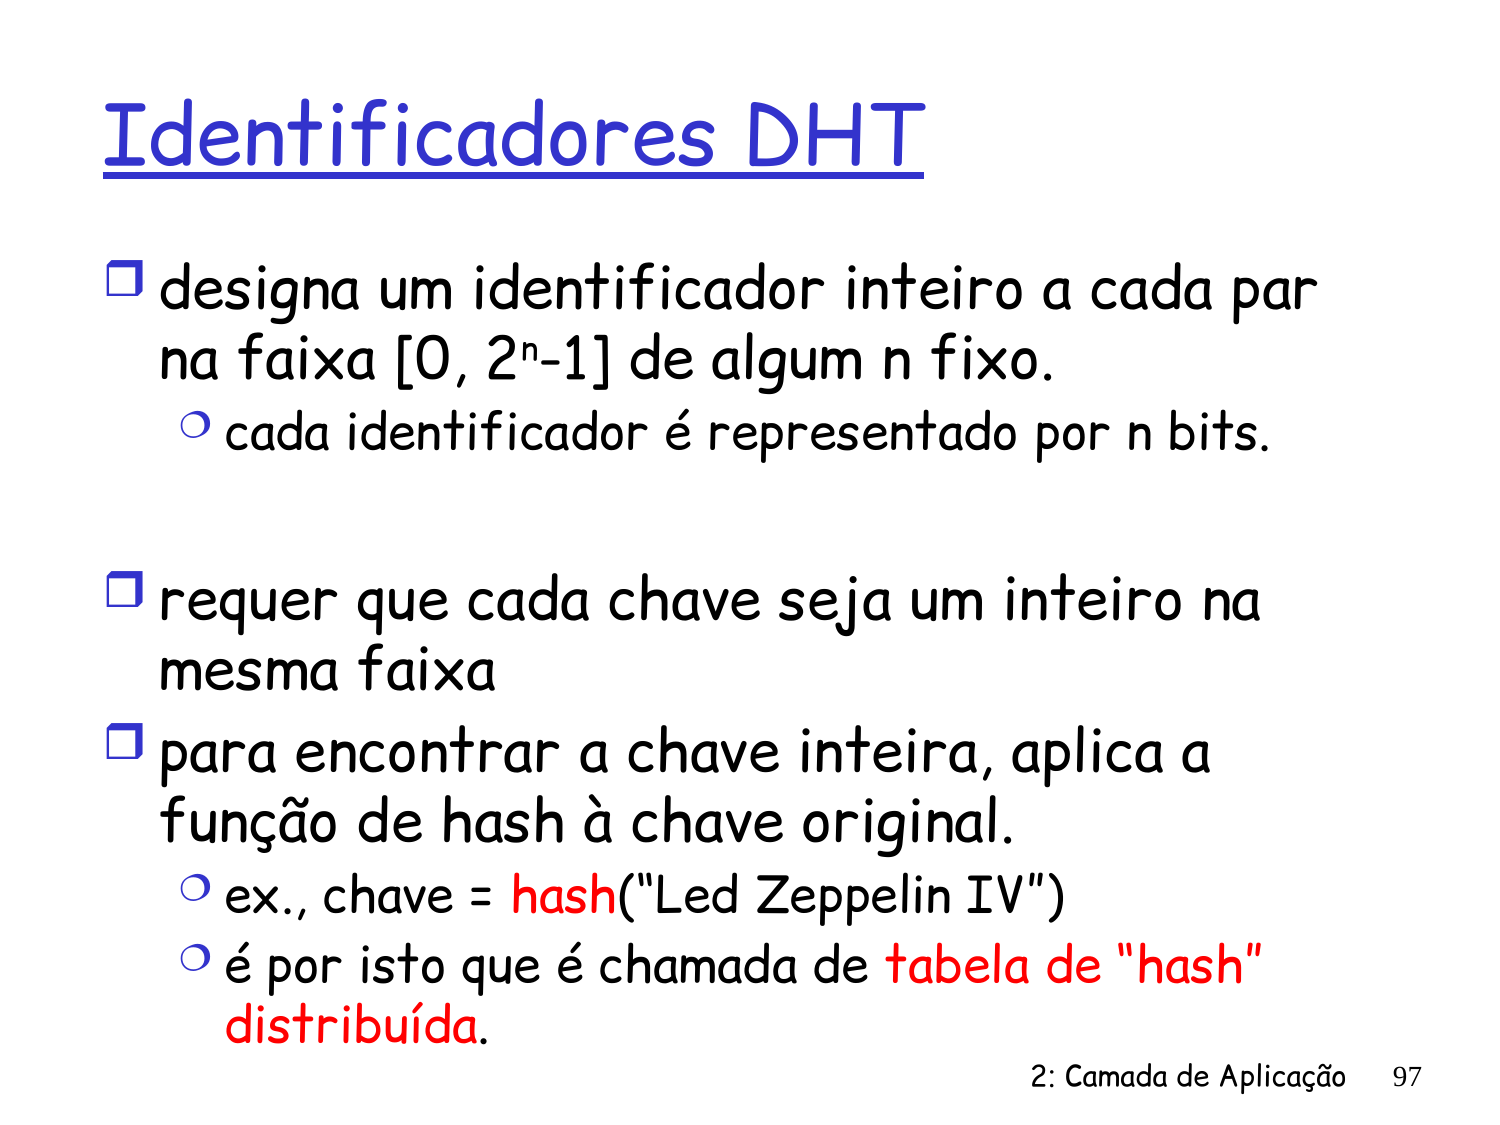

# Identificadores DHT
designa um identificador inteiro a cada par na faixa [0, 2n-1] de algum n fixo.
cada identificador é representado por n bits.

requer que cada chave seja um inteiro na mesma faixa
para encontrar a chave inteira, aplica a função de hash à chave original.
ex., chave = hash(“Led Zeppelin IV”)
é por isto que é chamada de tabela de “hash” distribuída.
2: Camada de Aplicação
97